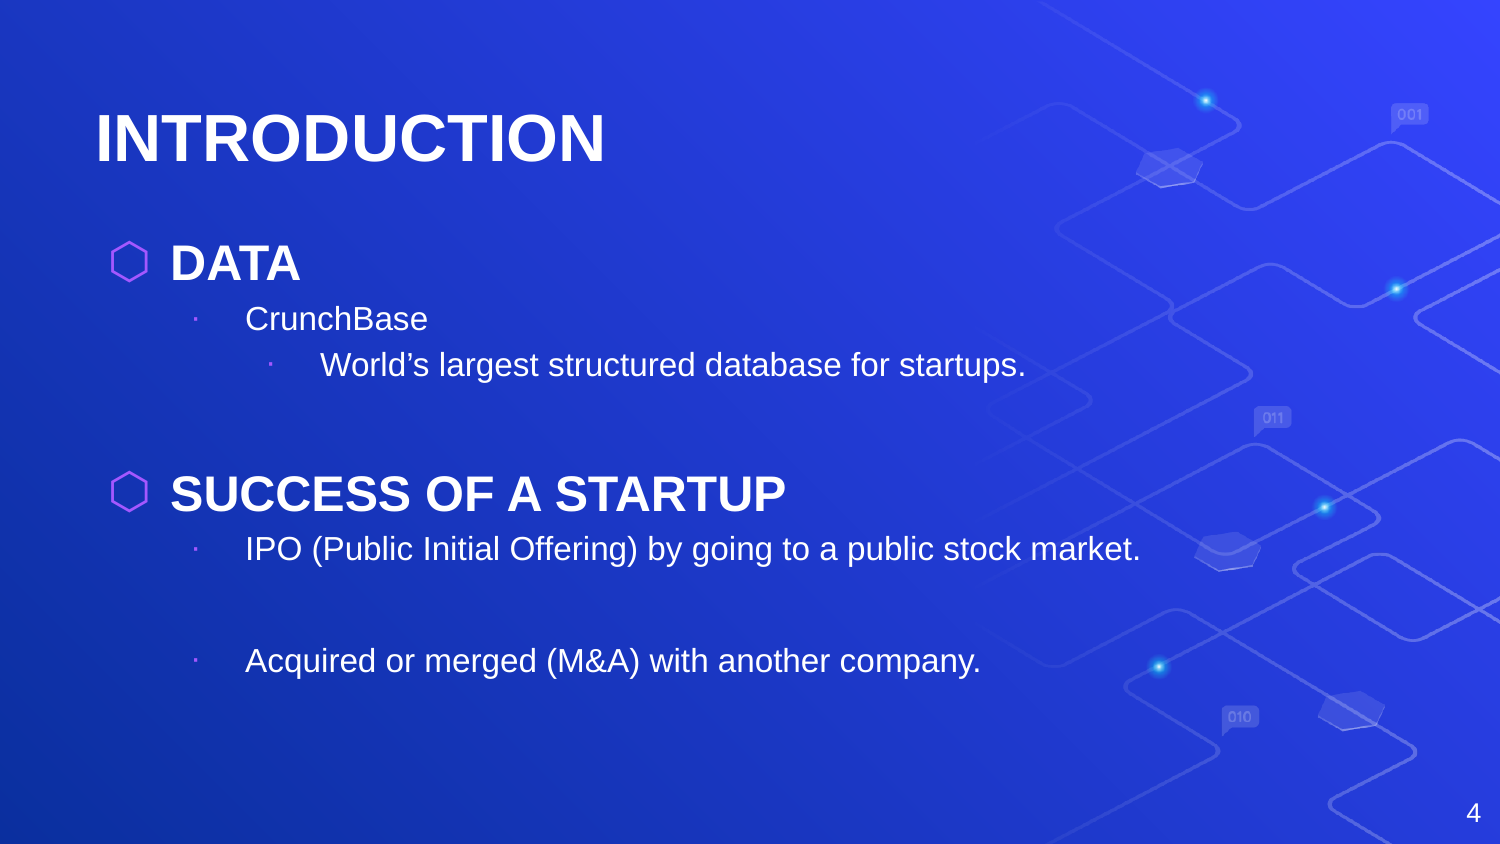

# INTRODUCTION
DATA
CrunchBase
World’s largest structured database for startups.

SUCCESS OF A STARTUP
IPO (Public Initial Offering) by going to a public stock market.

Acquired or merged (M&A) with another company.

4